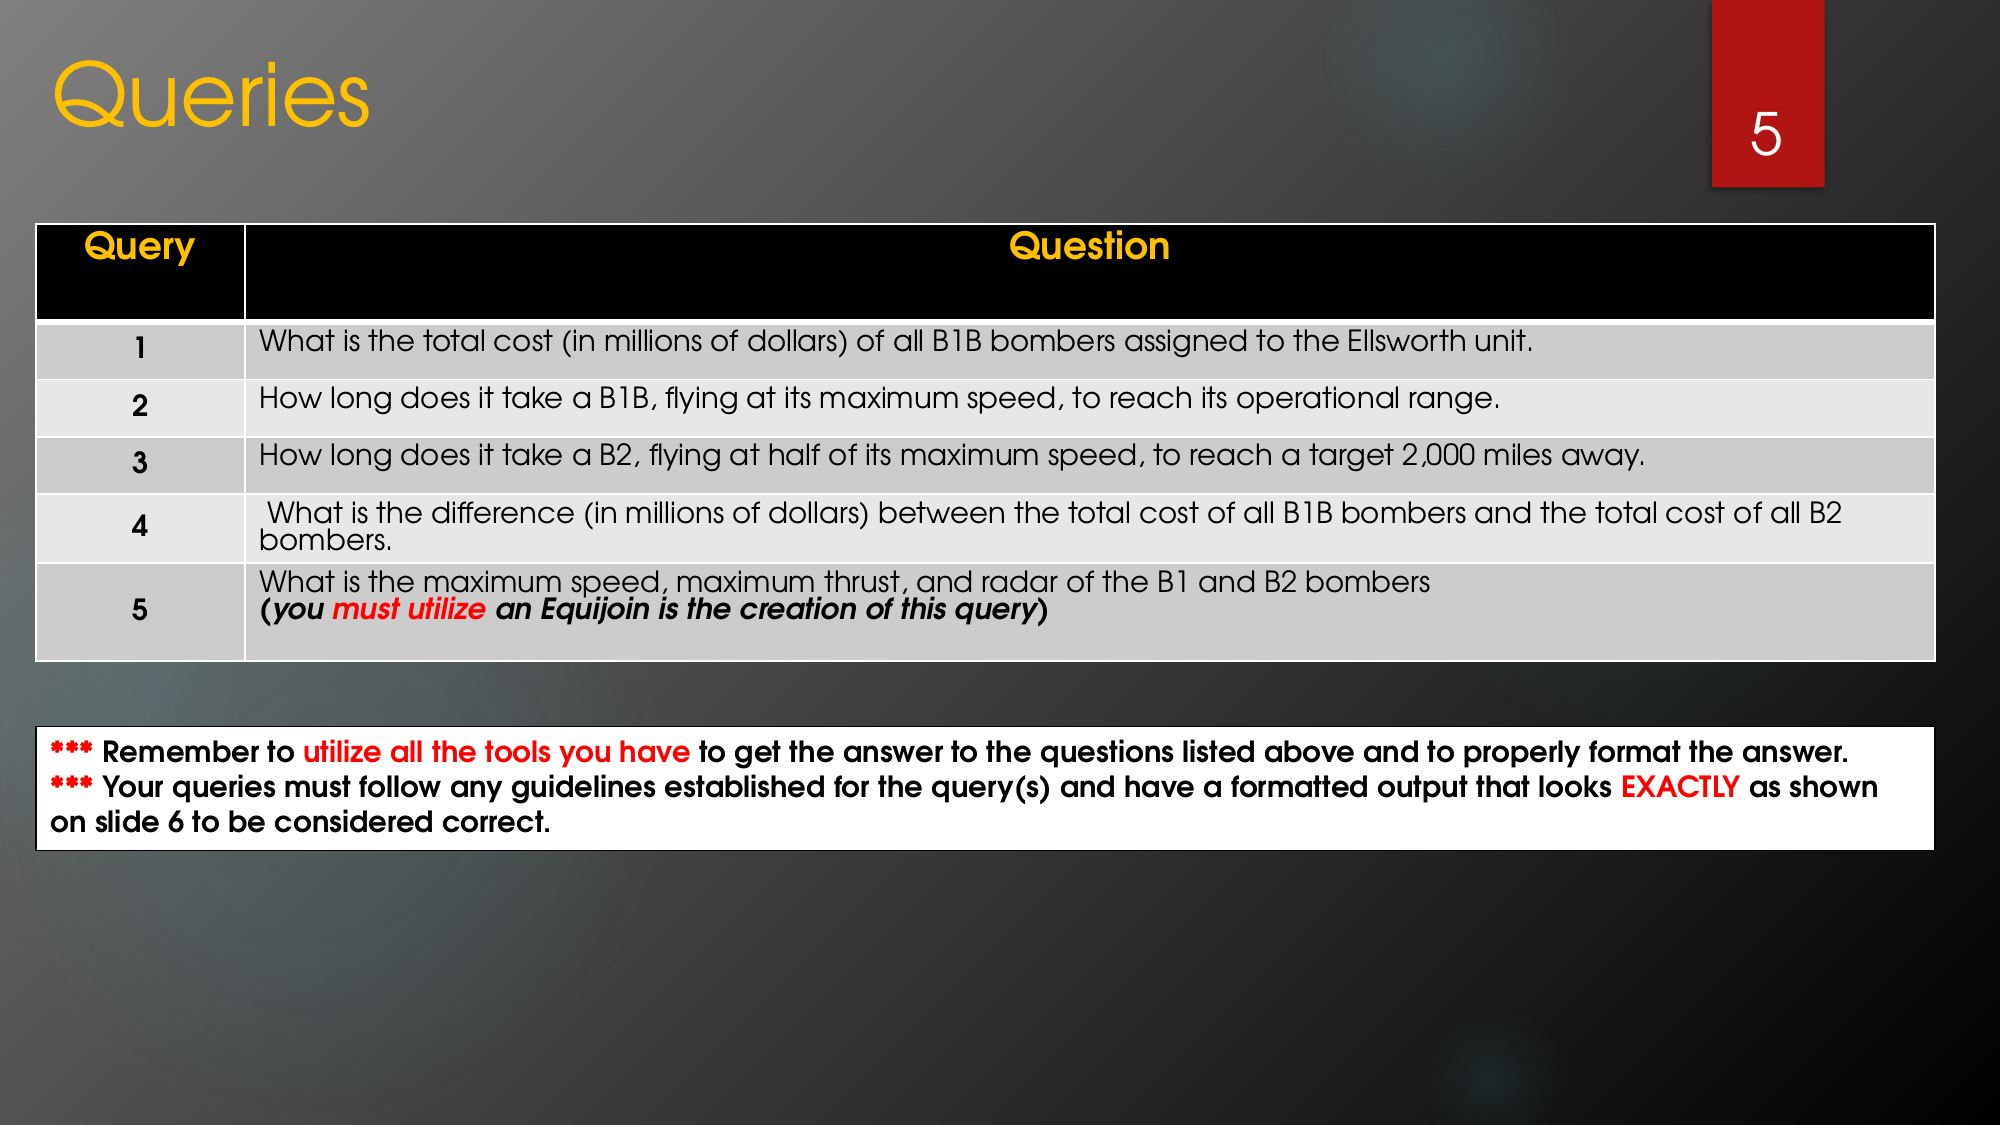

# Queries
5
| Query | Question |
| --- | --- |
| 1 | What is the total cost (in millions of dollars) of all B1B bombers assigned to the Ellsworth unit. |
| 2 | How long does it take a B1B, flying at its maximum speed, to reach its operational range. |
| 3 | How long does it take a B2, flying at half of its maximum speed, to reach a target 2,000 miles away. |
| 4 | What is the difference (in millions of dollars) between the total cost of all B1B bombers and the total cost of all B2 bombers. |
| 5 | What is the maximum speed, maximum thrust, and radar of the B1 and B2 bombers (you must utilize an Equijoin is the creation of this query) |
*** Remember to utilize all the tools you have to get the answer to the questions listed above and to properly format the answer.
*** Your queries must follow any guidelines established for the query(s) and have a formatted output that looks EXACTLY as shown on slide 6 to be considered correct.